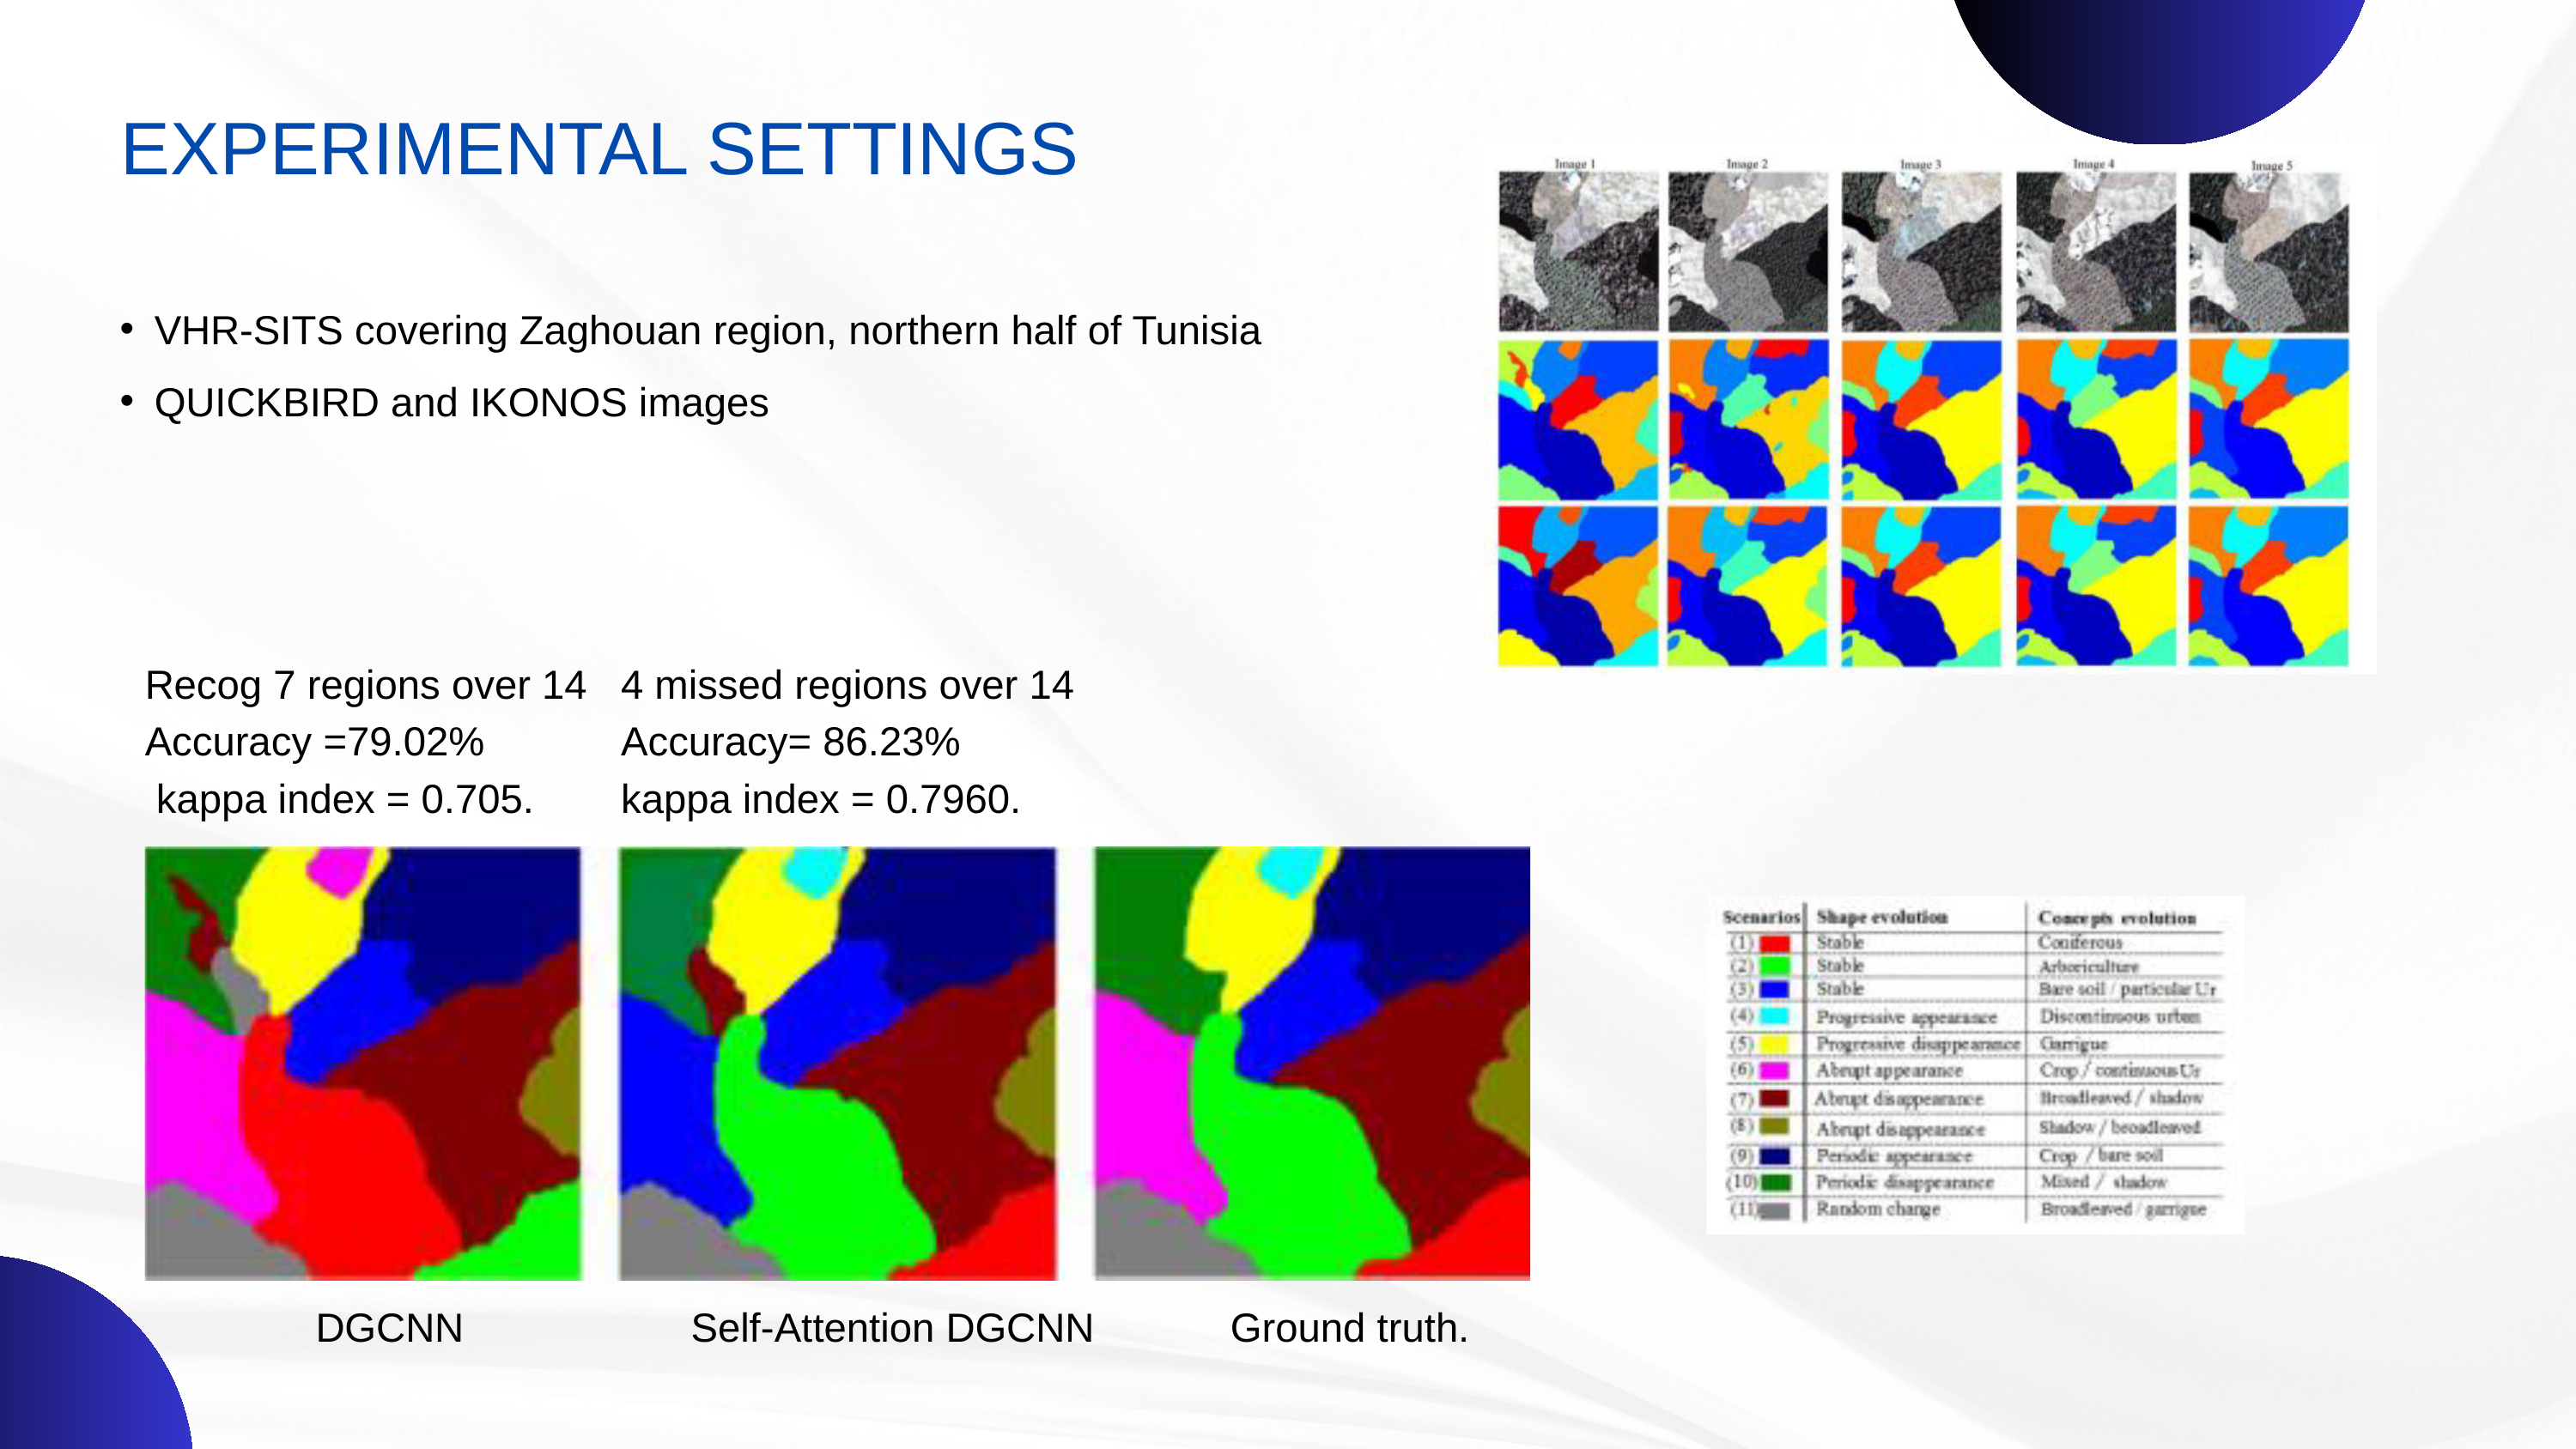

EXPERIMENTAL SETTINGS

VHR-SITS covering Zaghouan region, northern half of Tunisia

QUICKBIRD and IKONOS images

Recog 7 regions over 14  Accuracy =79.02%
 kappa index = 0.705.

4 missed regions over 14 Accuracy= 86.23%
kappa index = 0.7960.

               DGCNN                    Self-Attention DGCNN            Ground truth.